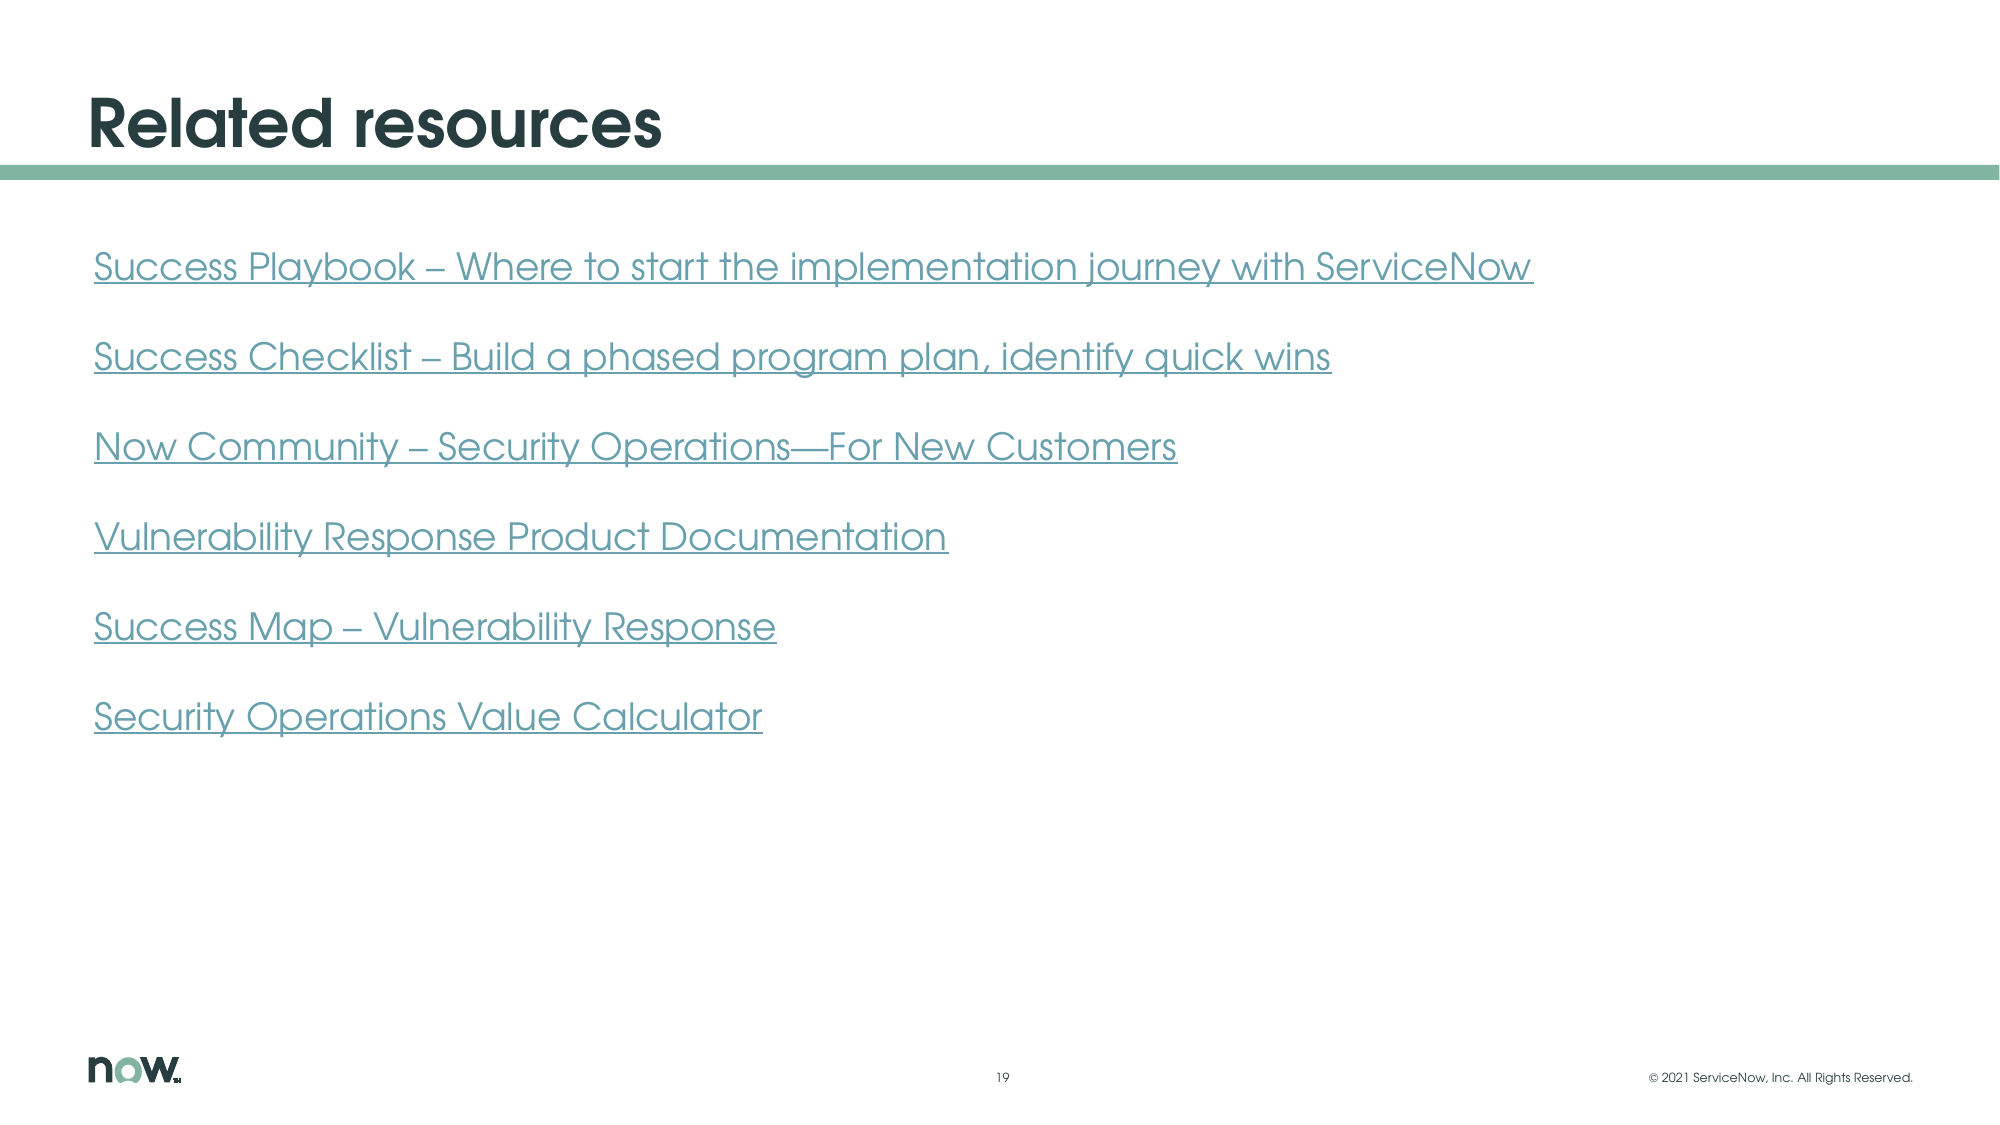

# Related resources

Success Playbook – Where to start the implementation journey with ServiceNow

Success Checklist – Build a phased program plan, identify quick wins

Now Community – Security Operations—For New Customers

Vulnerability Response Product Documentation

Success Map – Vulnerability Response

Security Operations Value Calculator